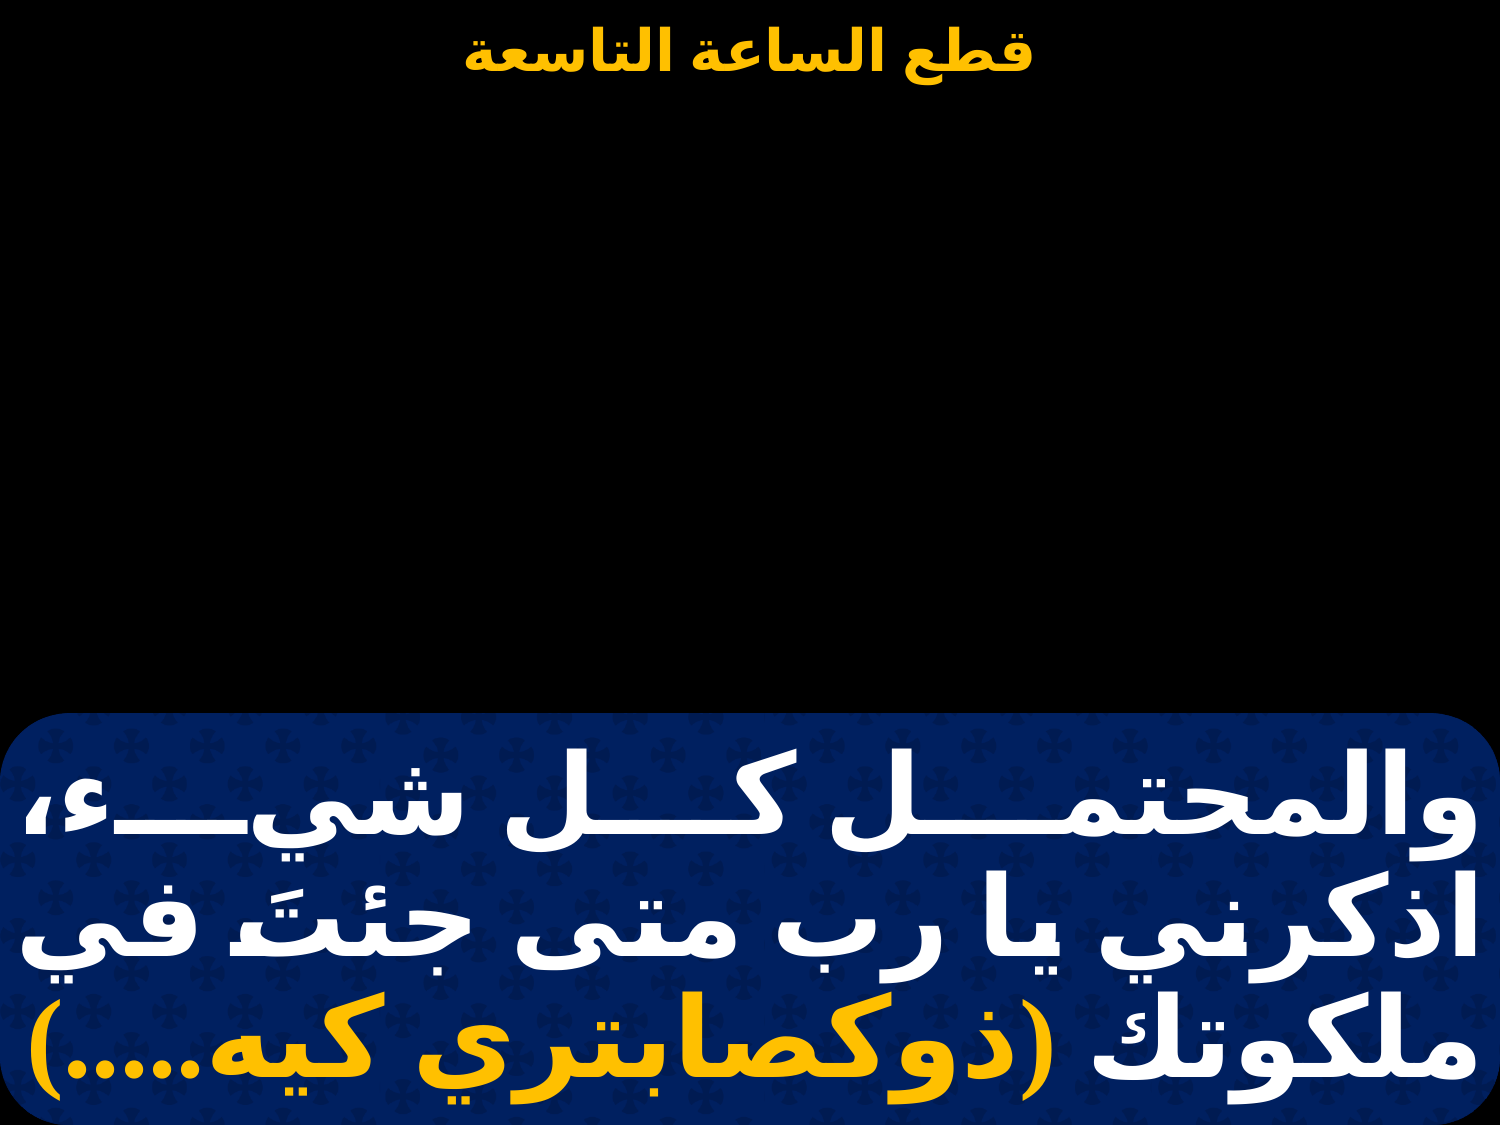

#
والمحتمل كل شيء، اذكرني يا رب متى جئتَ في ملكوتك (ذوكصابتري كيه.....)